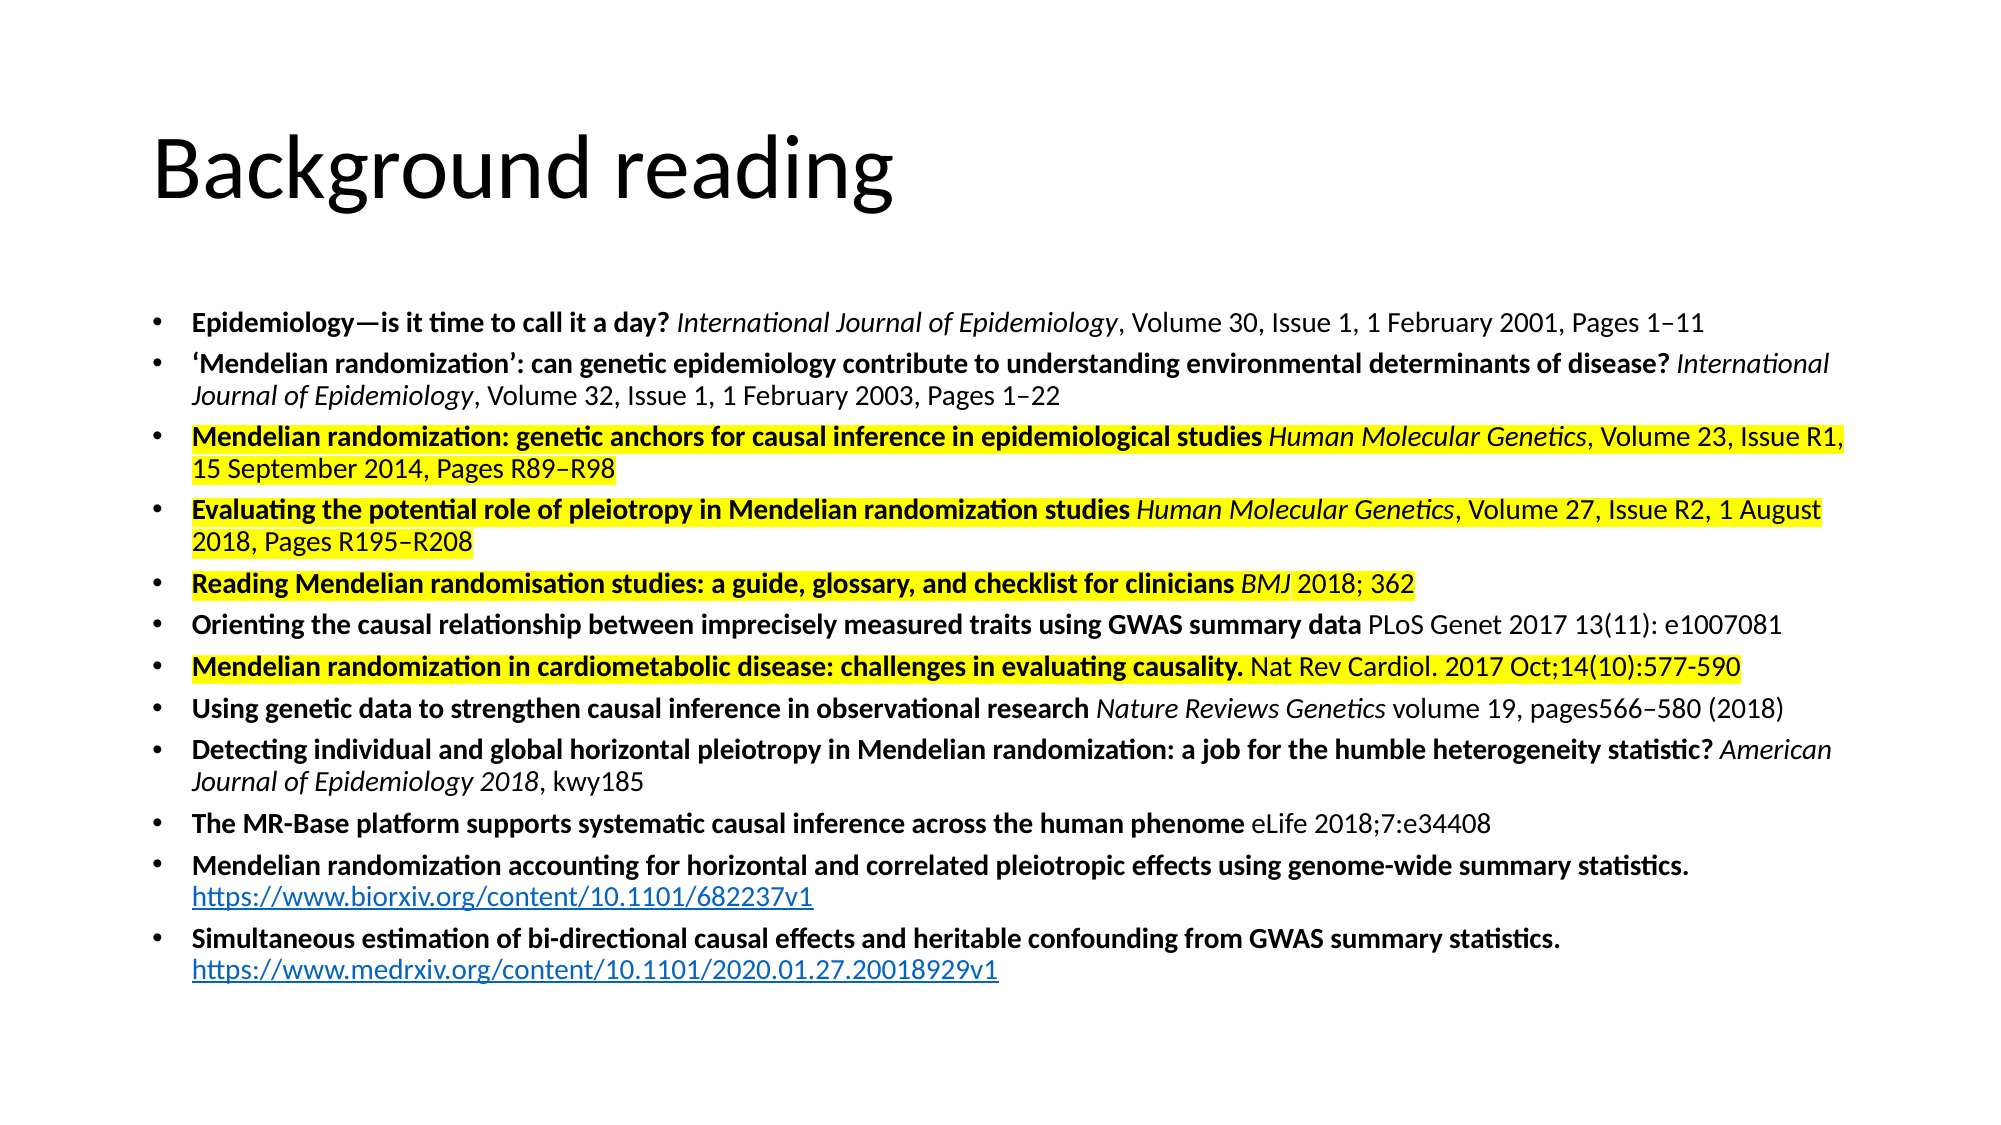

# Background reading
Epidemiology—is it time to call it a day? International Journal of Epidemiology, Volume 30, Issue 1, 1 February 2001, Pages 1–11
‘Mendelian randomization’: can genetic epidemiology contribute to understanding environmental determinants of disease? International Journal of Epidemiology, Volume 32, Issue 1, 1 February 2003, Pages 1–22
Mendelian randomization: genetic anchors for causal inference in epidemiological studies Human Molecular Genetics, Volume 23, Issue R1, 15 September 2014, Pages R89–R98
Evaluating the potential role of pleiotropy in Mendelian randomization studies Human Molecular Genetics, Volume 27, Issue R2, 1 August 2018, Pages R195–R208
Reading Mendelian randomisation studies: a guide, glossary, and checklist for clinicians BMJ 2018; 362
Orienting the causal relationship between imprecisely measured traits using GWAS summary data PLoS Genet 2017 13(11): e1007081
Mendelian randomization in cardiometabolic disease: challenges in evaluating causality. Nat Rev Cardiol. 2017 Oct;14(10):577-590
Using genetic data to strengthen causal inference in observational research Nature Reviews Genetics volume 19, pages566–580 (2018)
Detecting individual and global horizontal pleiotropy in Mendelian randomization: a job for the humble heterogeneity statistic? American Journal of Epidemiology 2018, kwy185
The MR-Base platform supports systematic causal inference across the human phenome eLife 2018;7:e34408
Mendelian randomization accounting for horizontal and correlated pleiotropic effects using genome-wide summary statistics. https://www.biorxiv.org/content/10.1101/682237v1
Simultaneous estimation of bi-directional causal effects and heritable confounding from GWAS summary statistics. https://www.medrxiv.org/content/10.1101/2020.01.27.20018929v1